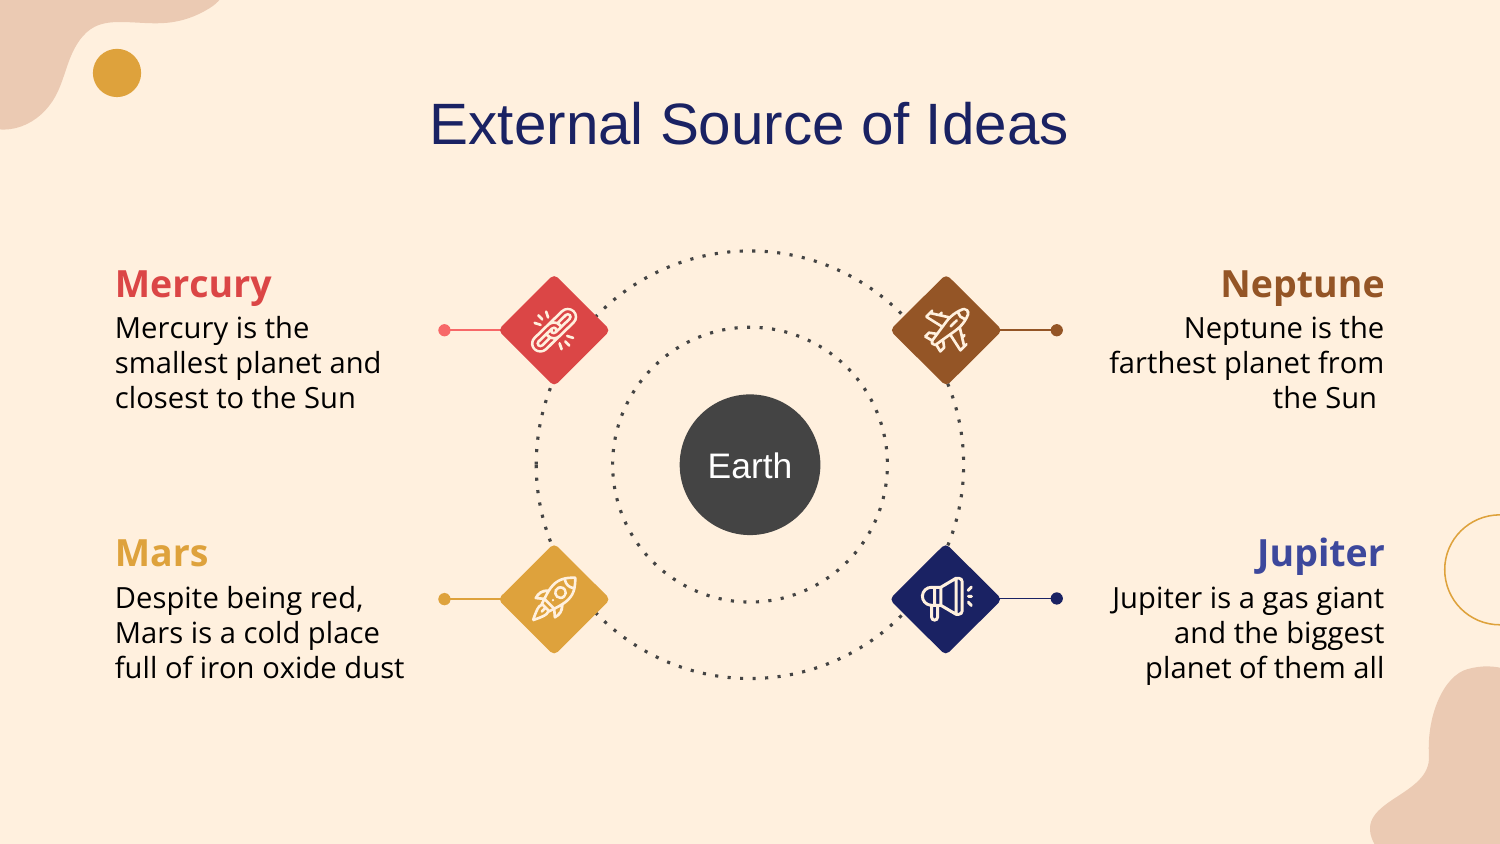

# External Source of Ideas
Mercury
Neptune

Neptune is the farthest planet from the Sun

Mercury is the smallest planet and closest to the Sun

Earth
Mars

Despite being red, Mars is a cold place full of iron oxide dust
Jupiter

Jupiter is a gas giant and the biggest planet of them all